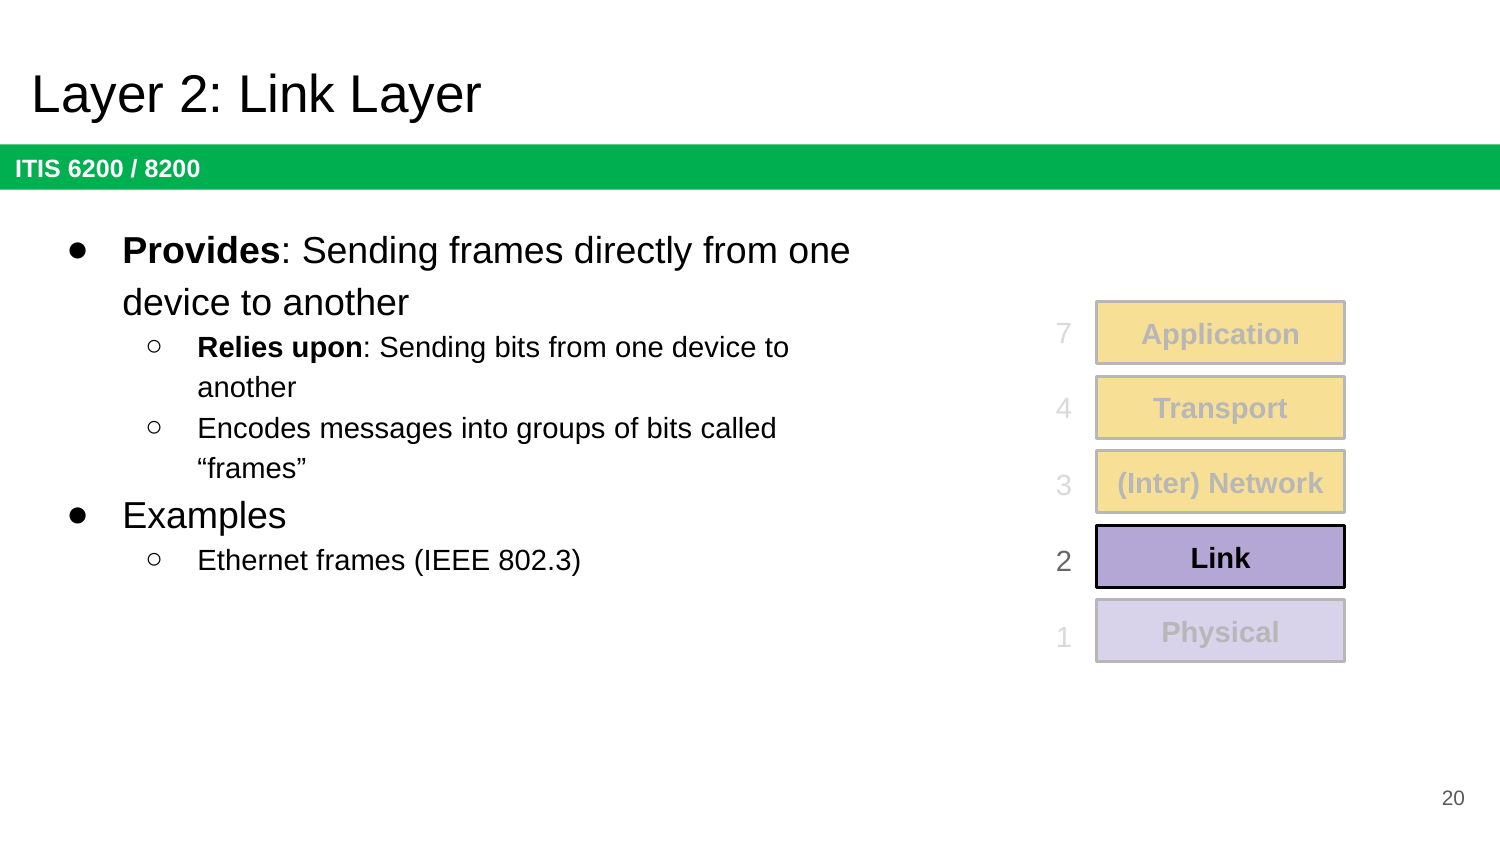

# Layer 2: Link Layer
Provides: Sending frames directly from one device to another
Relies upon: Sending bits from one device to another
Encodes messages into groups of bits called “frames”
Examples
Ethernet frames (IEEE 802.3)
7
Application
4
Transport
(Inter) Network
3
Link
2
Physical
1
20